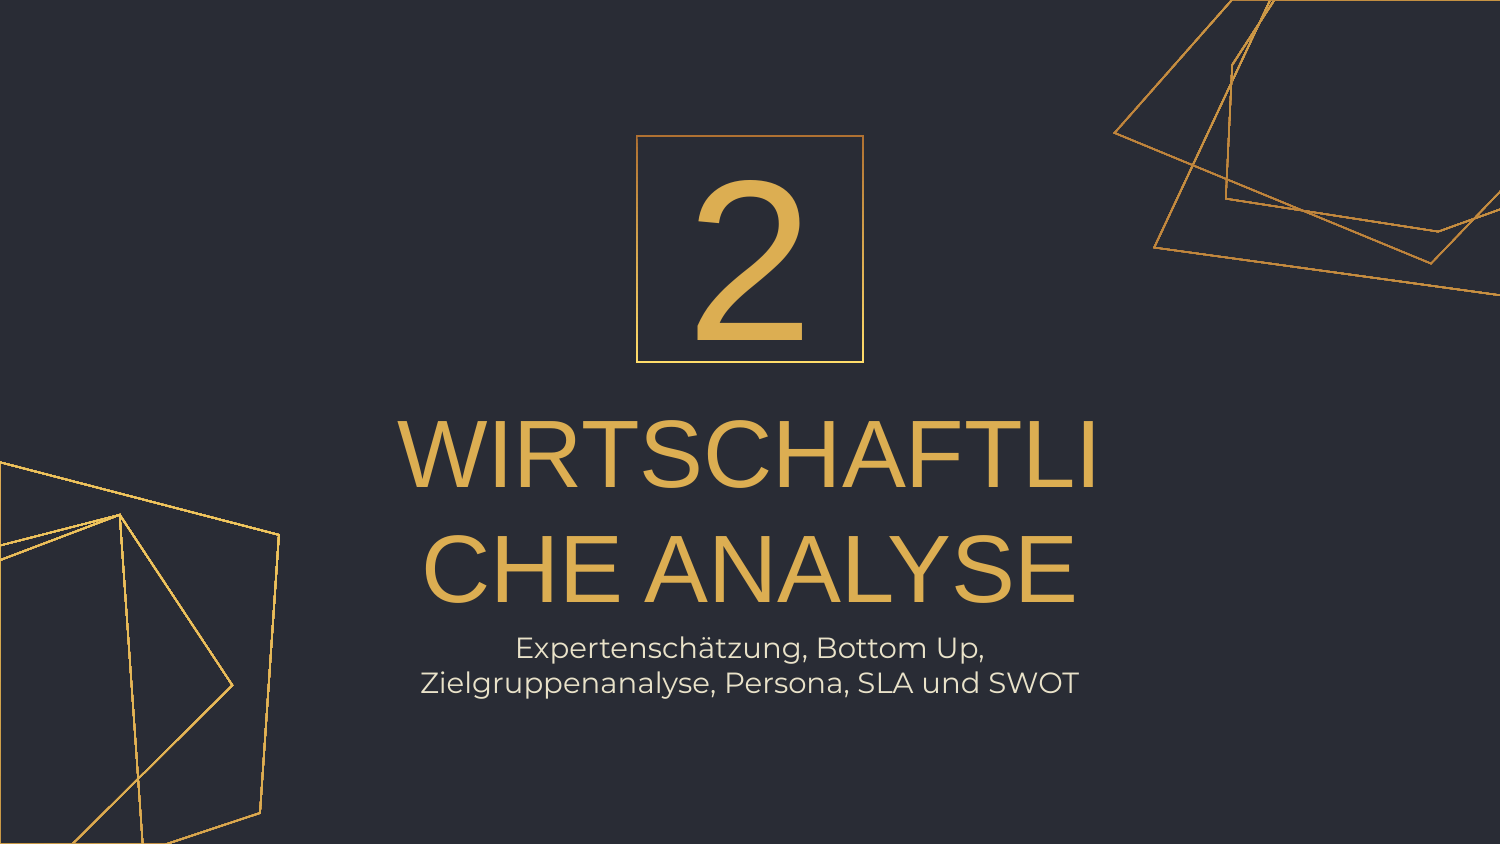

2
# WIRTSCHAFTLICHE ANALYSE
Expertenschätzung, Bottom Up, Zielgruppenanalyse, Persona, SLA und SWOT